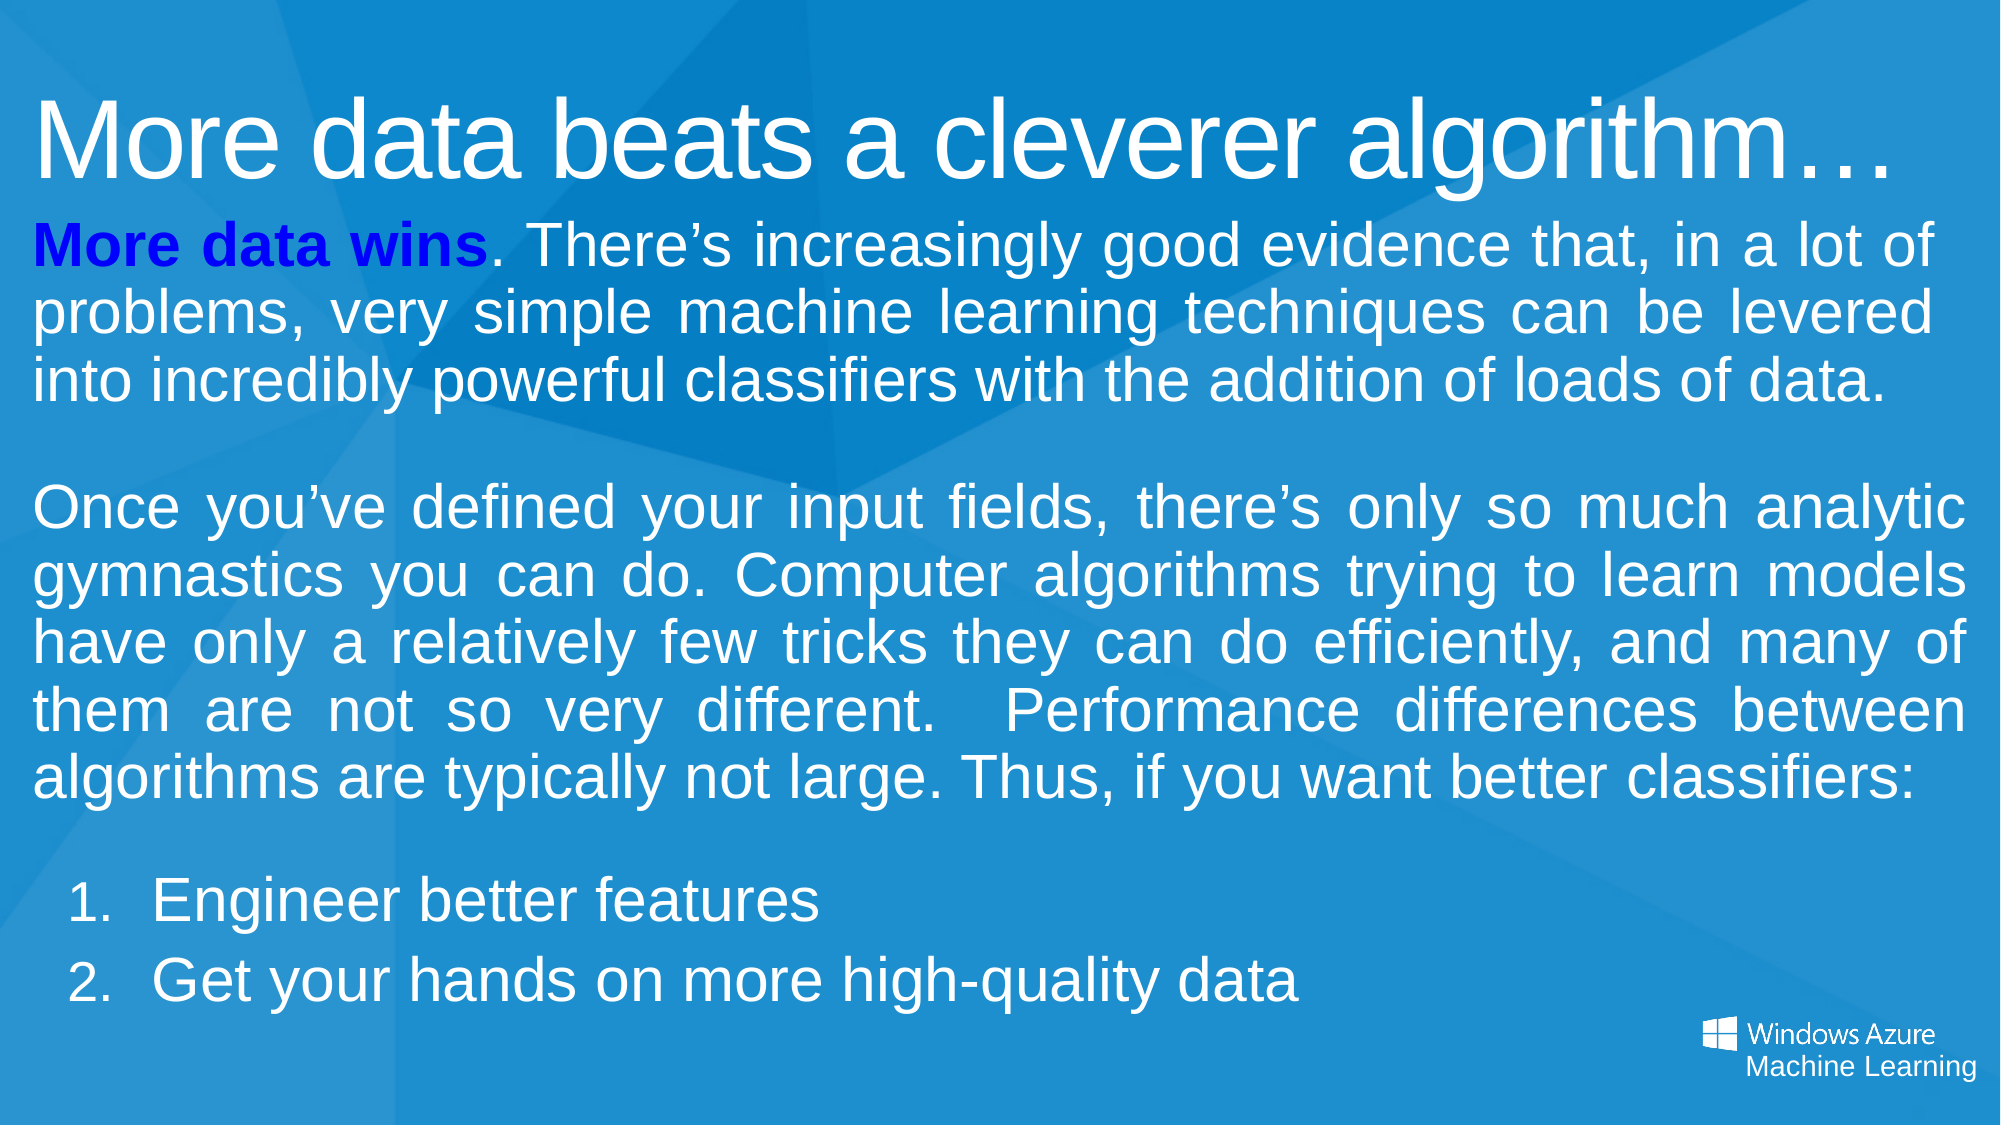

# More data beats a cleverer algorithm…
More data wins. There’s increasingly good evidence that, in a lot of problems, very simple machine learning techniques can be levered into incredibly powerful classifiers with the addition of loads of data.
Once you’ve defined your input fields, there’s only so much analytic gymnastics you can do. Computer algorithms trying to learn models have only a relatively few tricks they can do efficiently, and many of them are not so very different.  Performance differences between algorithms are typically not large. Thus, if you want better classifiers:

Engineer better features
Get your hands on more high-quality data